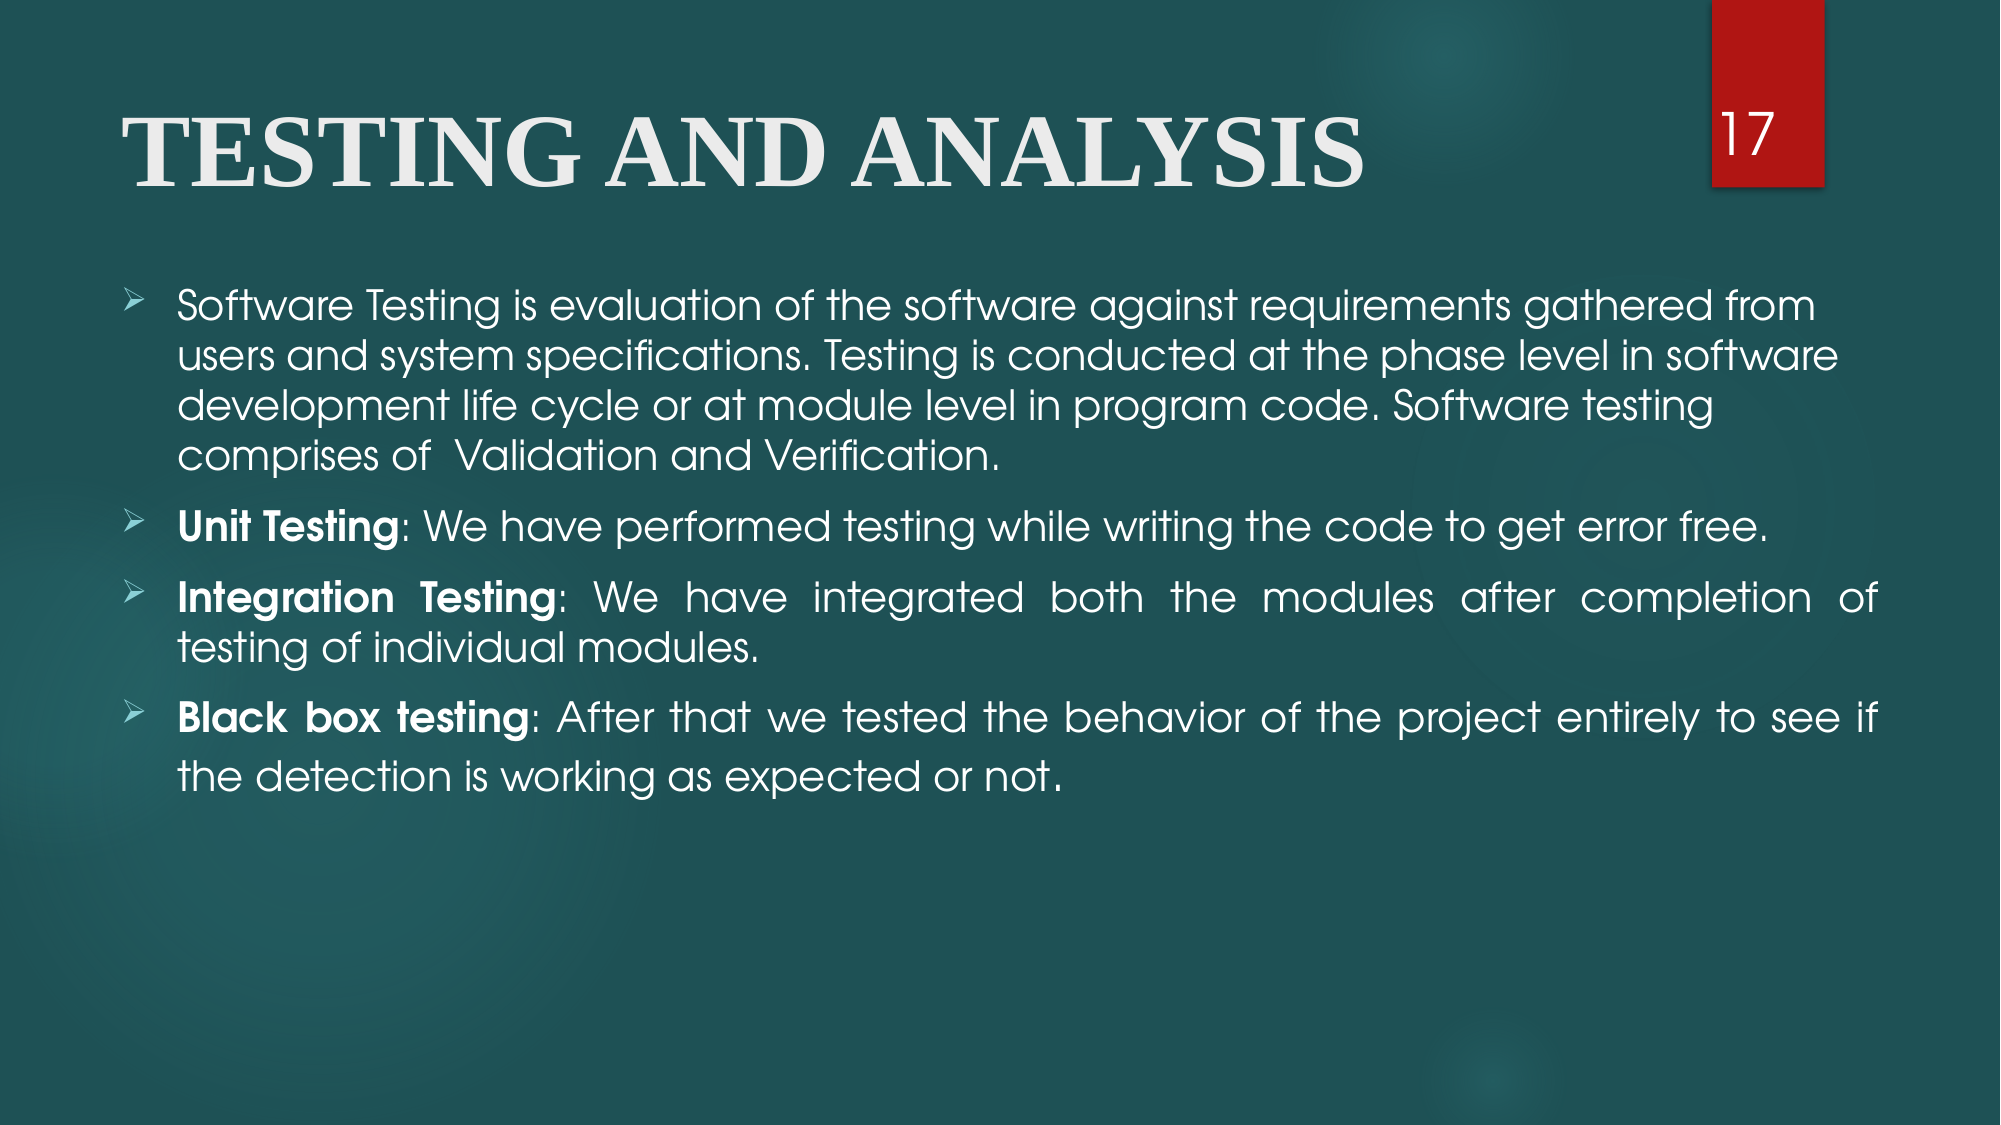

17
# TESTING AND ANALYSIS
Software Testing is evaluation of the software against requirements gathered from users and system specifications. Testing is conducted at the phase level in software development life cycle or at module level in program code. Software testing comprises of  Validation and Verification.
Unit Testing: We have performed testing while writing the code to get error free.
Integration Testing: We have integrated both the modules after completion of testing of individual modules.
Black box testing: After that we tested the behavior of the project entirely to see if the detection is working as expected or not.